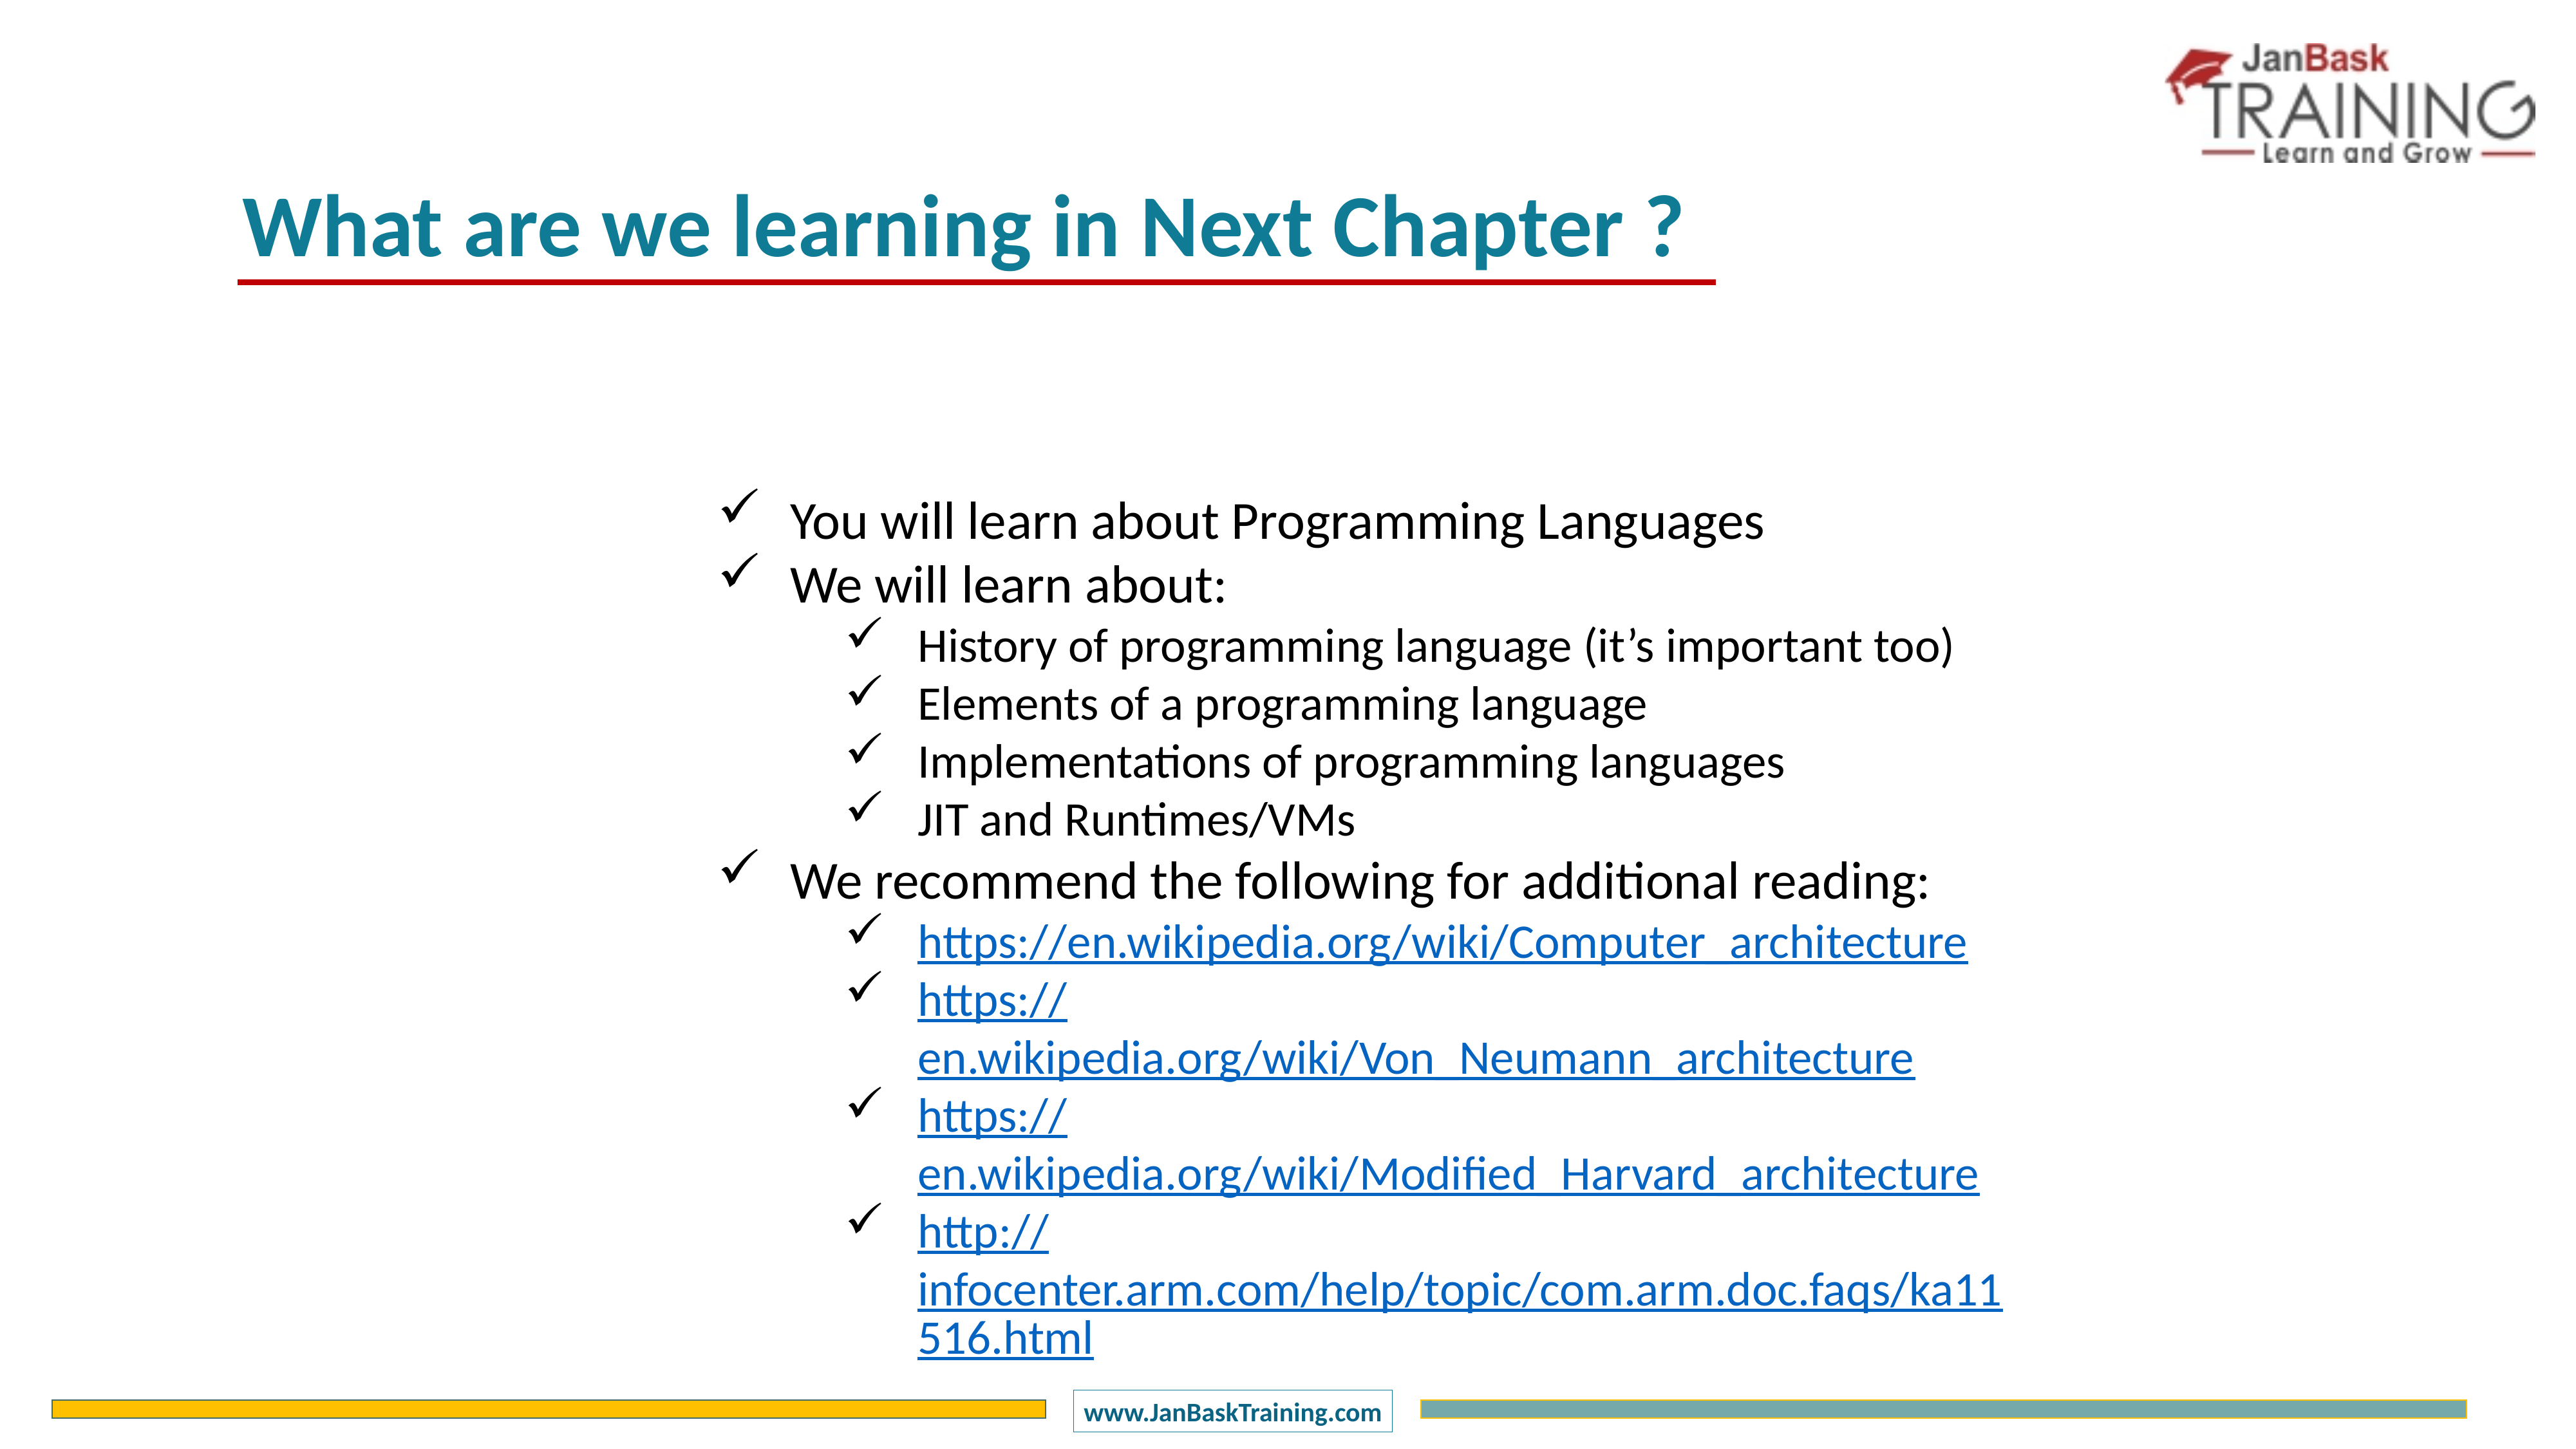

What are we learning in Next Chapter ?
You will learn about Programming Languages
We will learn about:
History of programming language (it’s important too)
Elements of a programming language
Implementations of programming languages
JIT and Runtimes/VMs
We recommend the following for additional reading:
https://en.wikipedia.org/wiki/Computer_architecture
https://en.wikipedia.org/wiki/Von_Neumann_architecture
https://en.wikipedia.org/wiki/Modified_Harvard_architecture
http://infocenter.arm.com/help/topic/com.arm.doc.faqs/ka11516.html